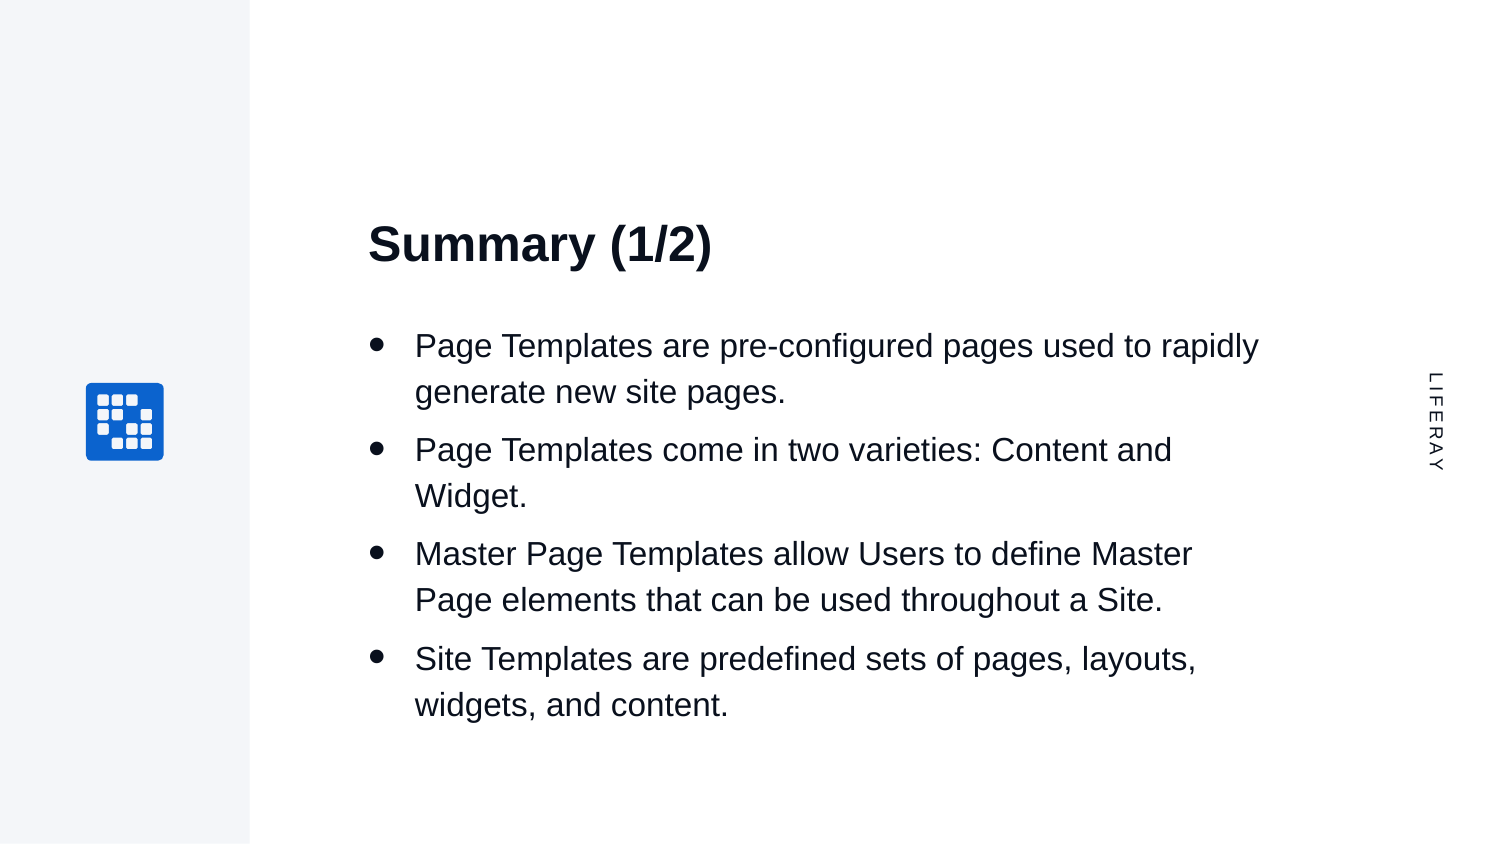

# Summary (1/2)
Page Templates are pre-configured pages used to rapidly generate new site pages.
Page Templates come in two varieties: Content and Widget.
Master Page Templates allow Users to define Master Page elements that can be used throughout a Site.
Site Templates are predefined sets of pages, layouts, widgets, and content.